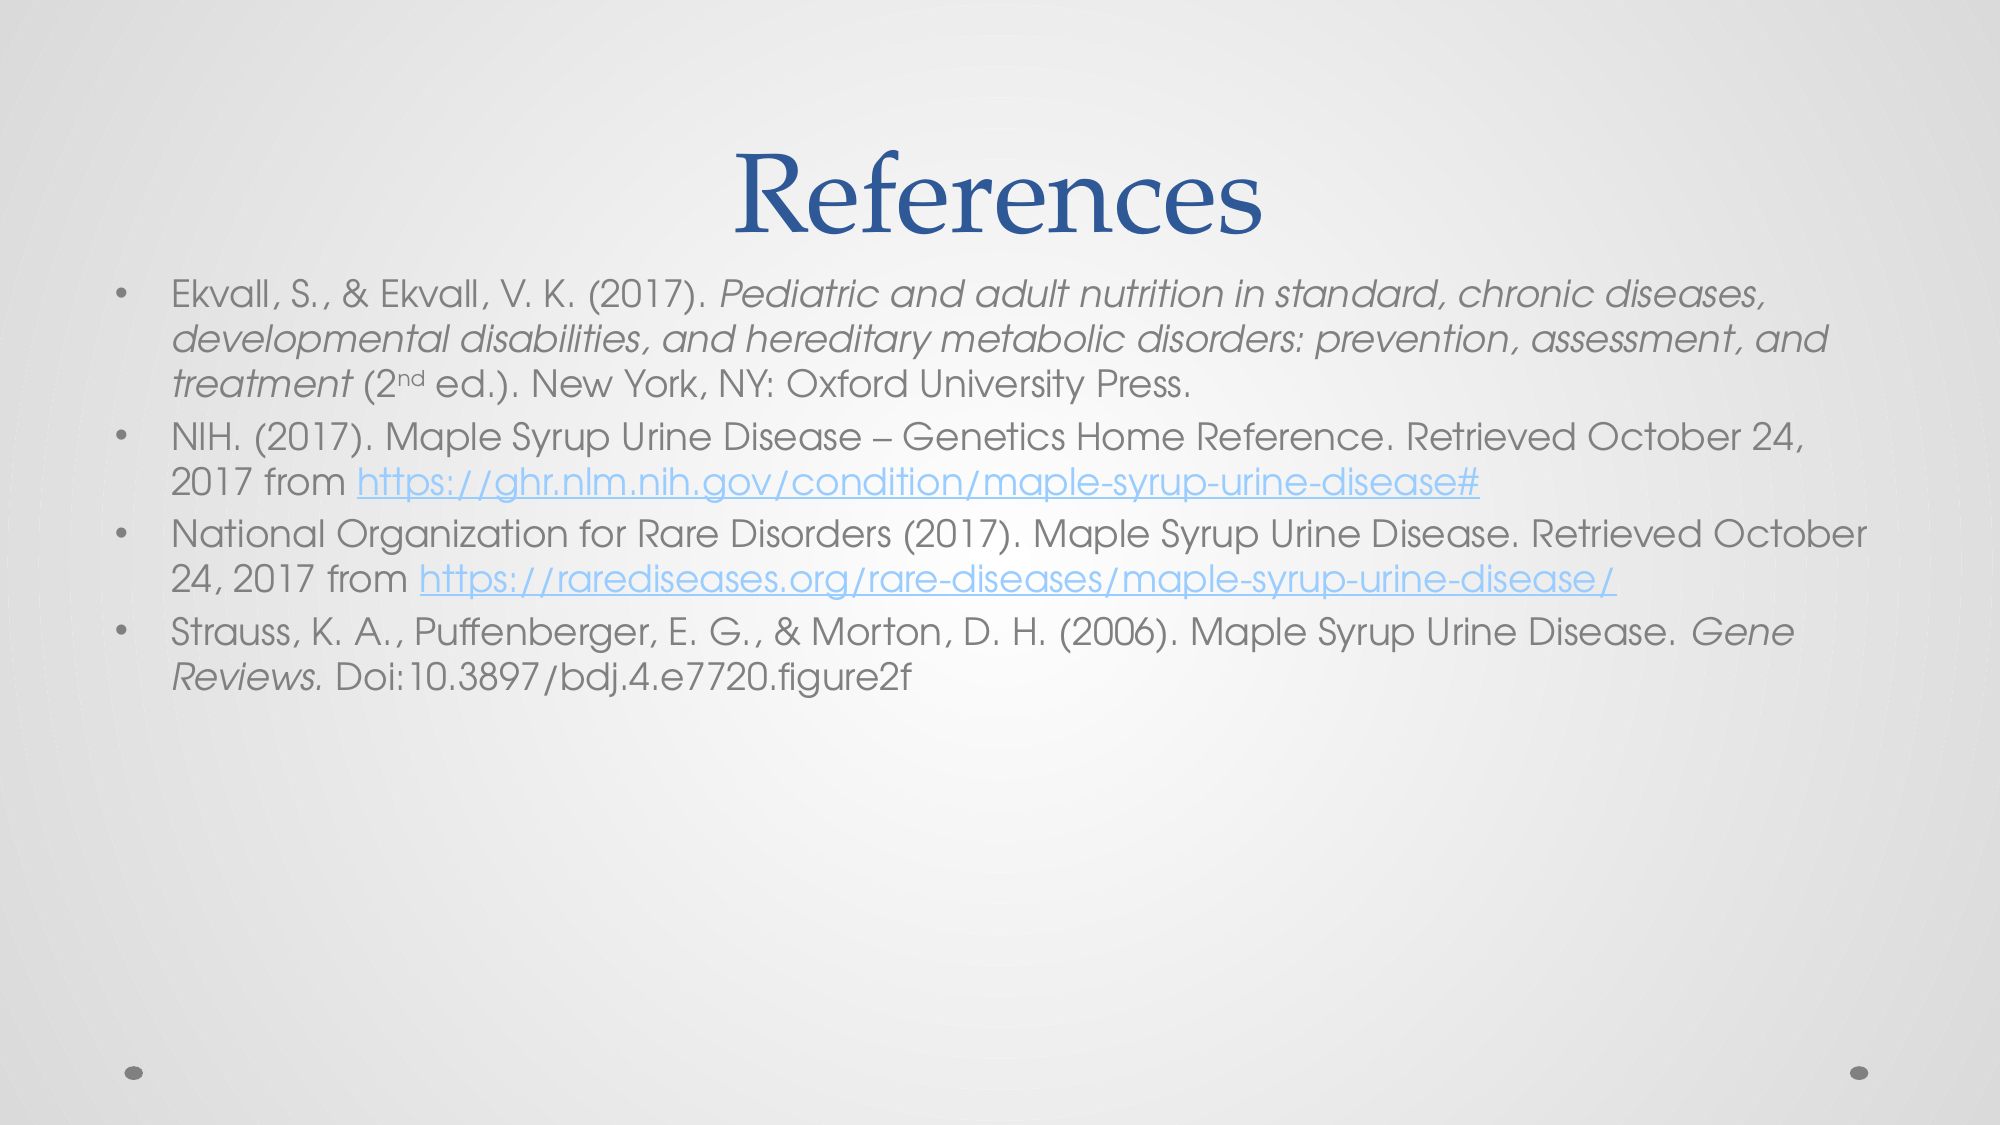

# References
Ekvall, S., & Ekvall, V. K. (2017). Pediatric and adult nutrition in standard, chronic diseases, developmental disabilities, and hereditary metabolic disorders: prevention, assessment, and treatment (2nd ed.). New York, NY: Oxford University Press.
NIH. (2017). Maple Syrup Urine Disease – Genetics Home Reference. Retrieved October 24, 2017 from https://ghr.nlm.nih.gov/condition/maple-syrup-urine-disease#
National Organization for Rare Disorders (2017). Maple Syrup Urine Disease. Retrieved October 24, 2017 from https://rarediseases.org/rare-diseases/maple-syrup-urine-disease/
Strauss, K. A., Puffenberger, E. G., & Morton, D. H. (2006). Maple Syrup Urine Disease. Gene Reviews. Doi:10.3897/bdj.4.e7720.figure2f